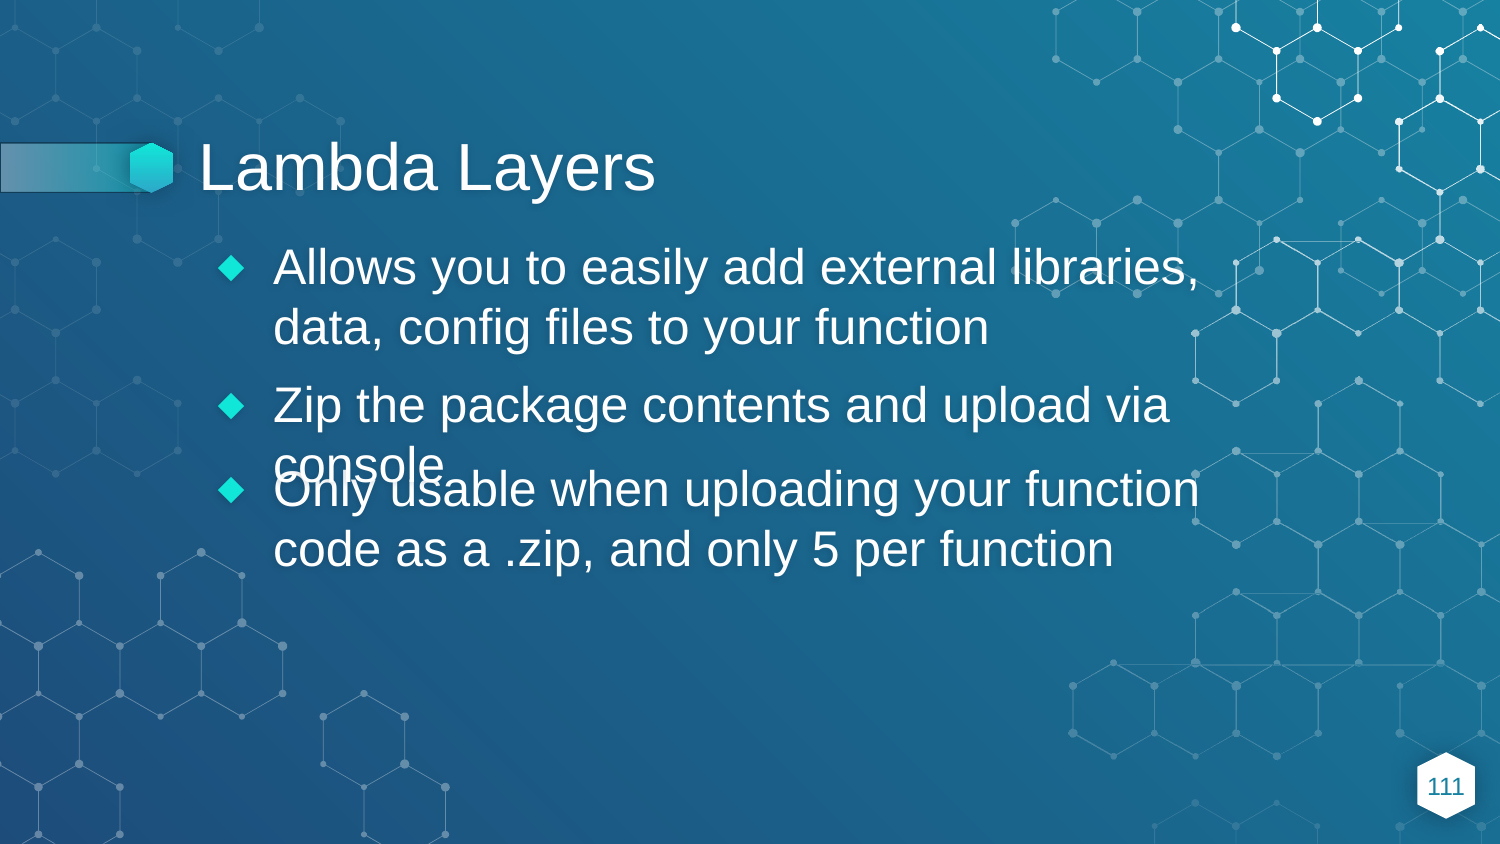

# Lambda Layers
Allows you to easily add external libraries, data, config files to your function
Zip the package contents and upload via console
Only usable when uploading your function code as a .zip, and only 5 per function
111